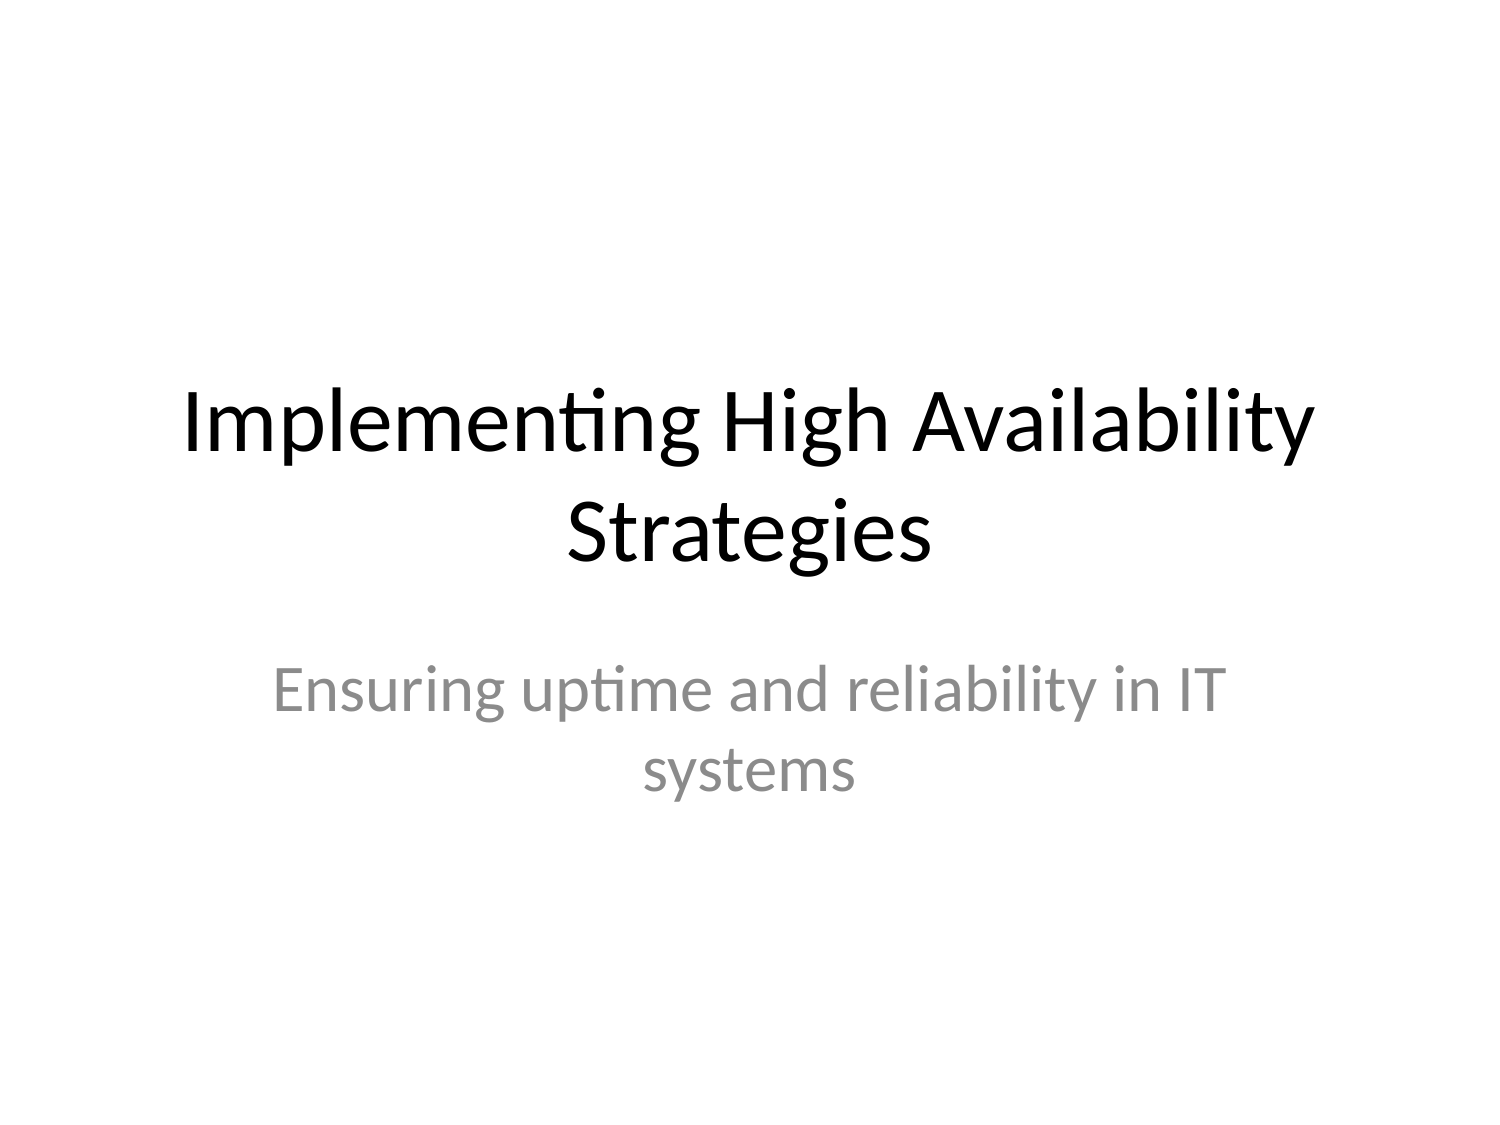

# Implementing High Availability Strategies
Ensuring uptime and reliability in IT systems